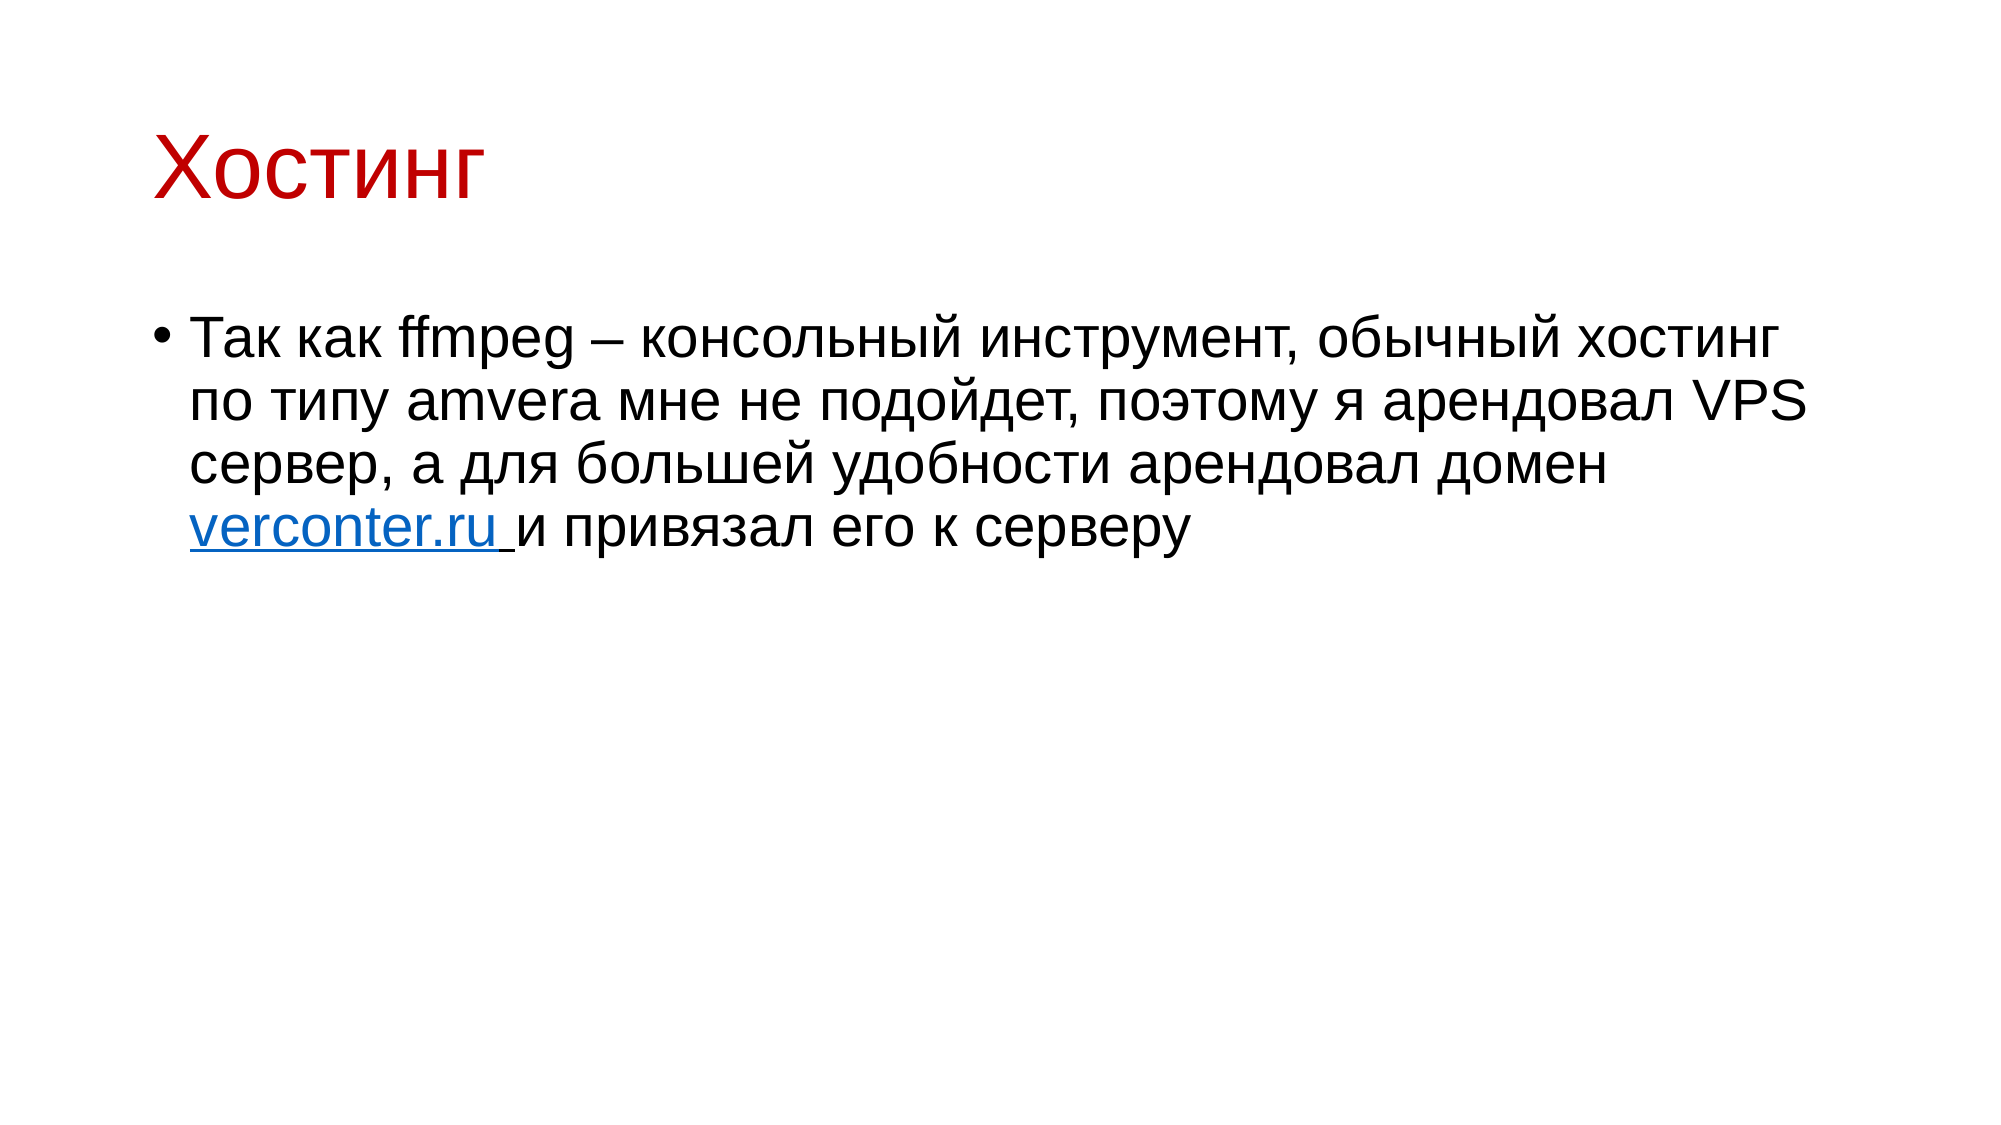

# Хостинг
Так как ffmpeg – консольный инструмент, обычный хостинг по типу amvera мне не подойдет, поэтому я арендовал VPS сервер, а для большей удобности арендовал домен verconter.ru и привязал его к серверу